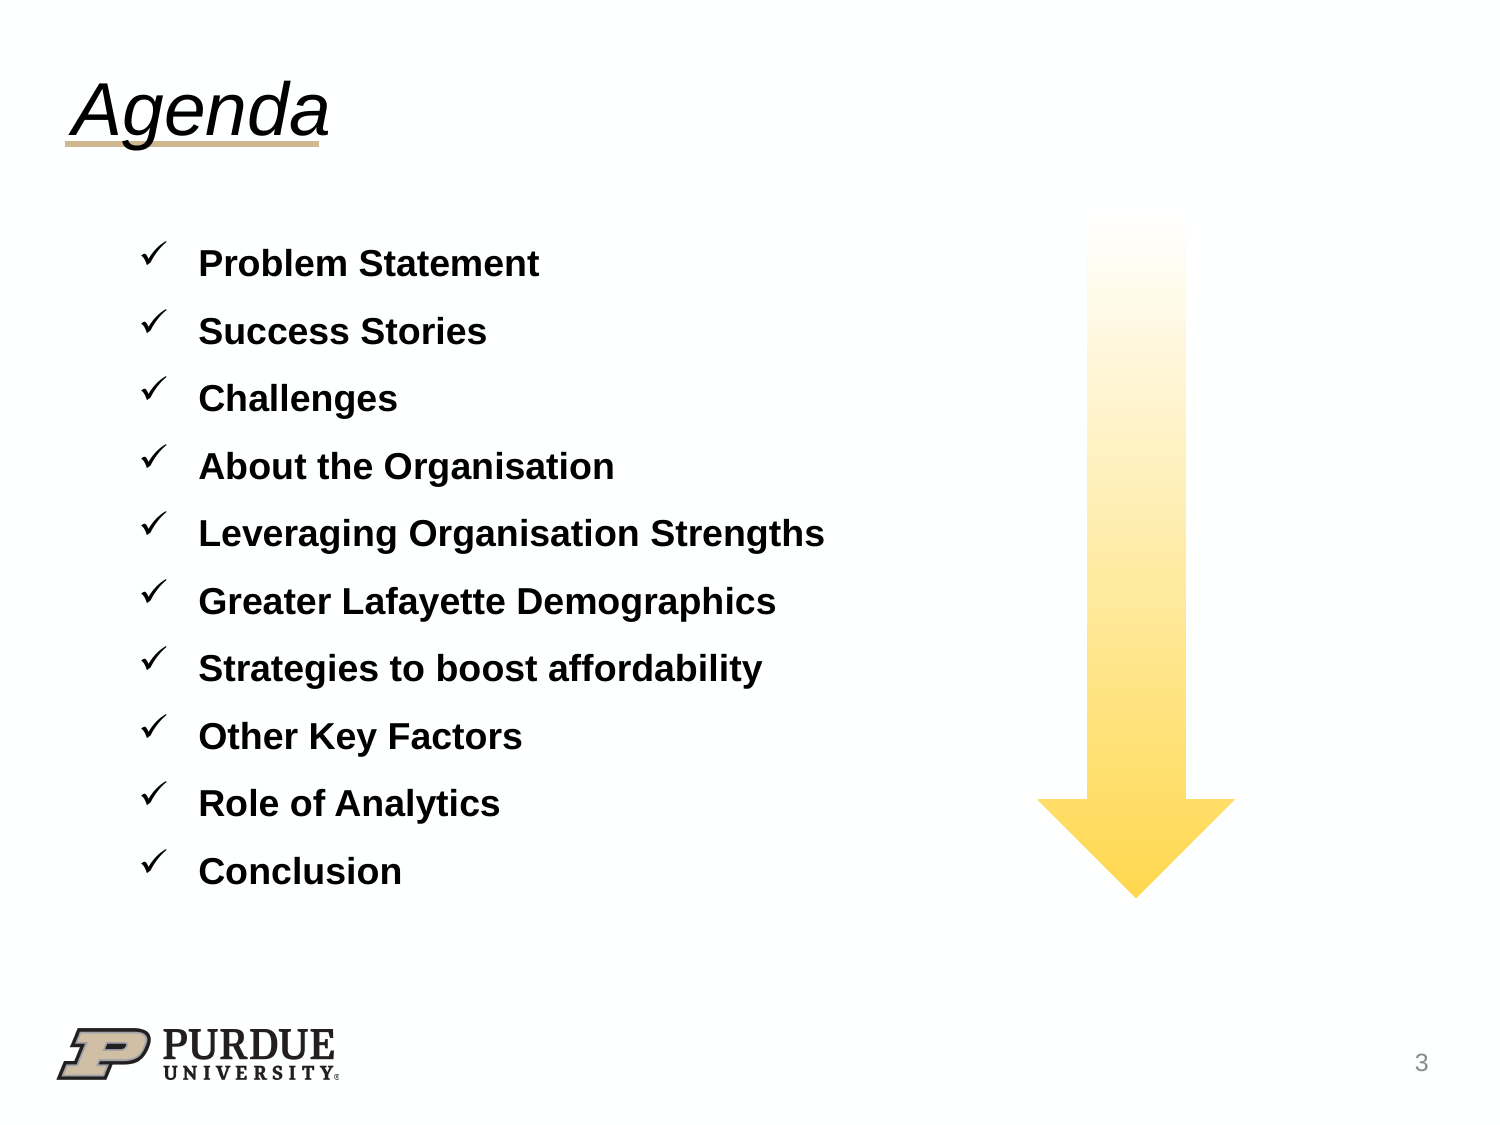

# Agenda
Problem Statement
Success Stories
Challenges
About the Organisation
Leveraging Organisation Strengths
Greater Lafayette Demographics
Strategies to boost affordability
Other Key Factors
Role of Analytics
Conclusion

3